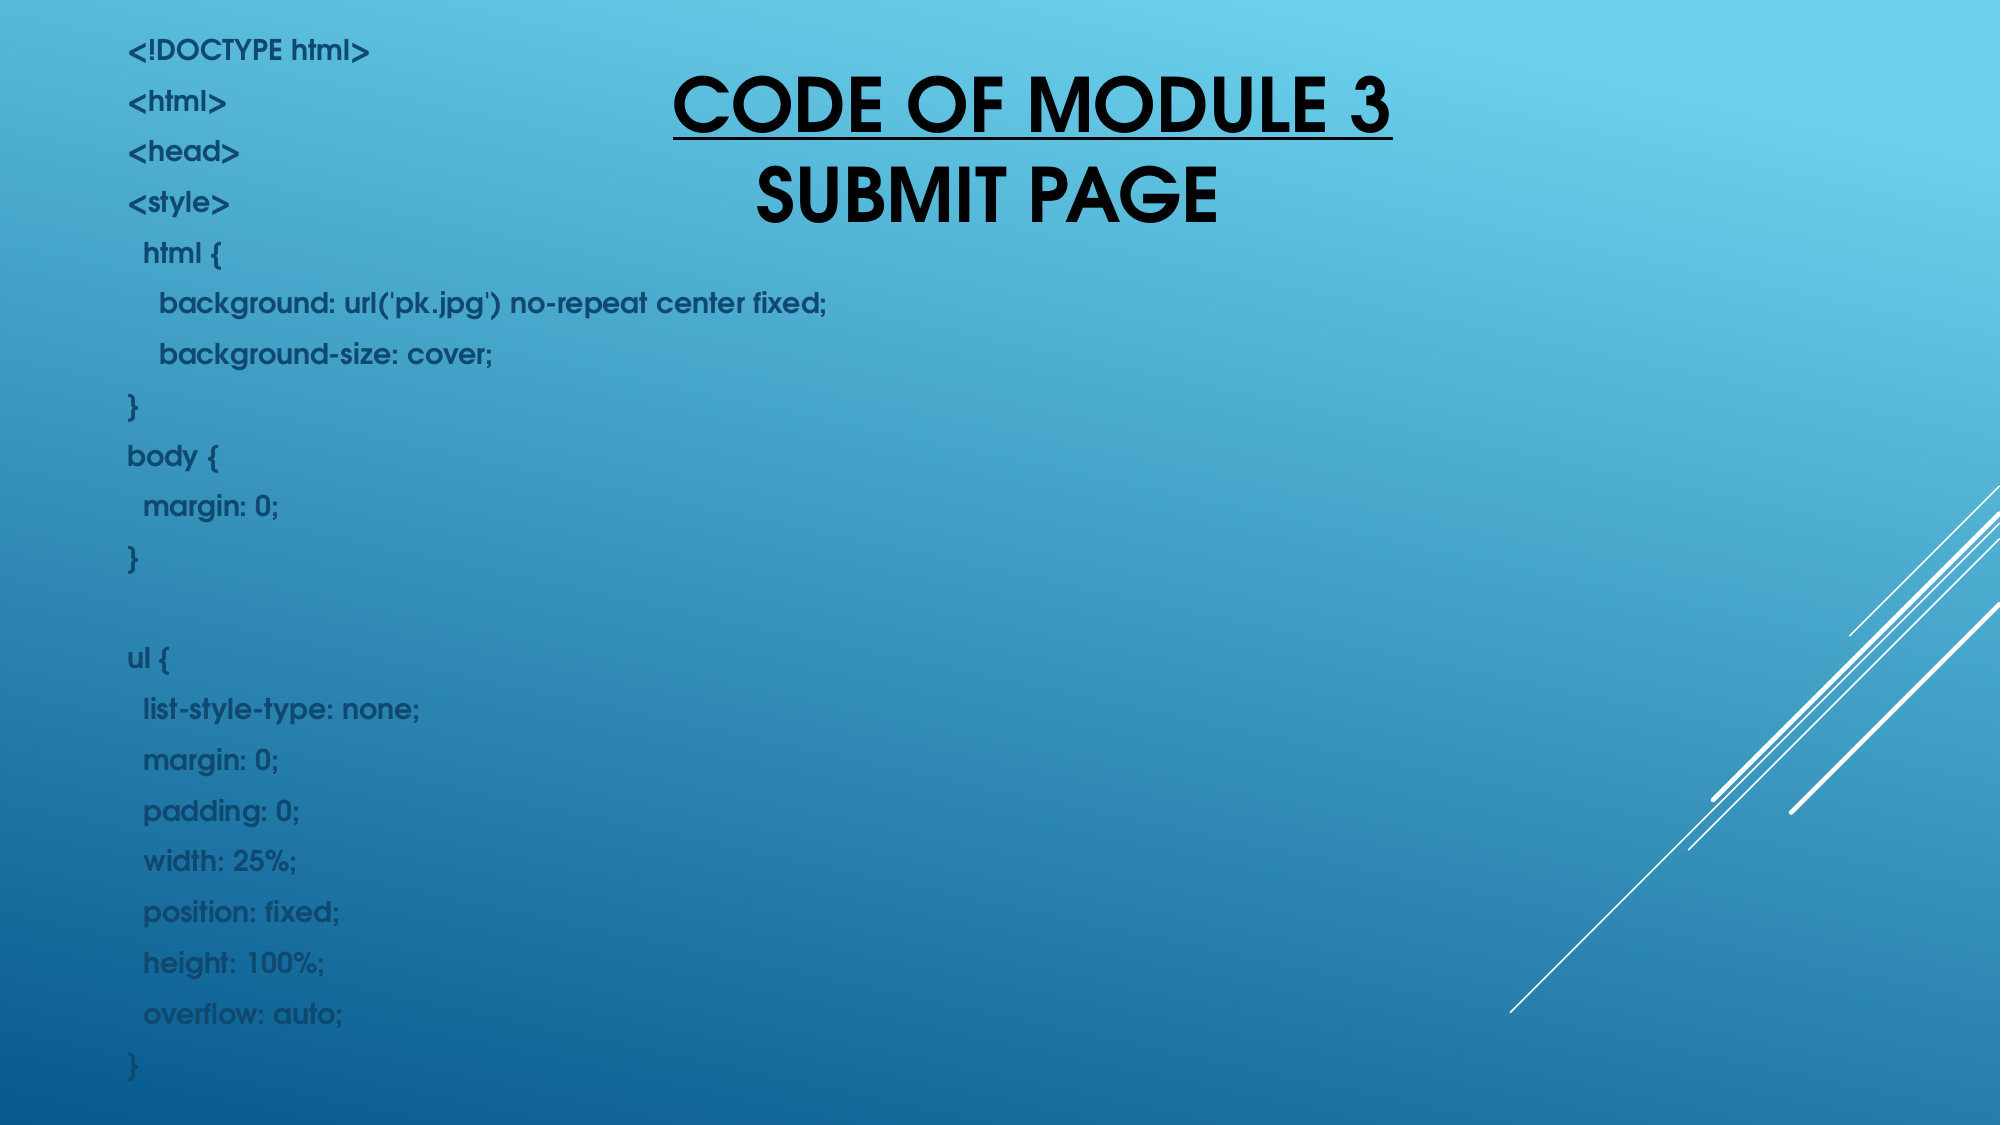

<!DOCTYPE html>
<html>
<head>
<style>
  html {
    background: url('pk.jpg') no-repeat center fixed;
    background-size: cover;
}
body {
  margin: 0;
}

ul {
  list-style-type: none;
  margin: 0;
  padding: 0;
  width: 25%;
  position: fixed;
  height: 100%;
  overflow: auto;
}

# CODE OF MODULE 3     SUBMIT PAGE